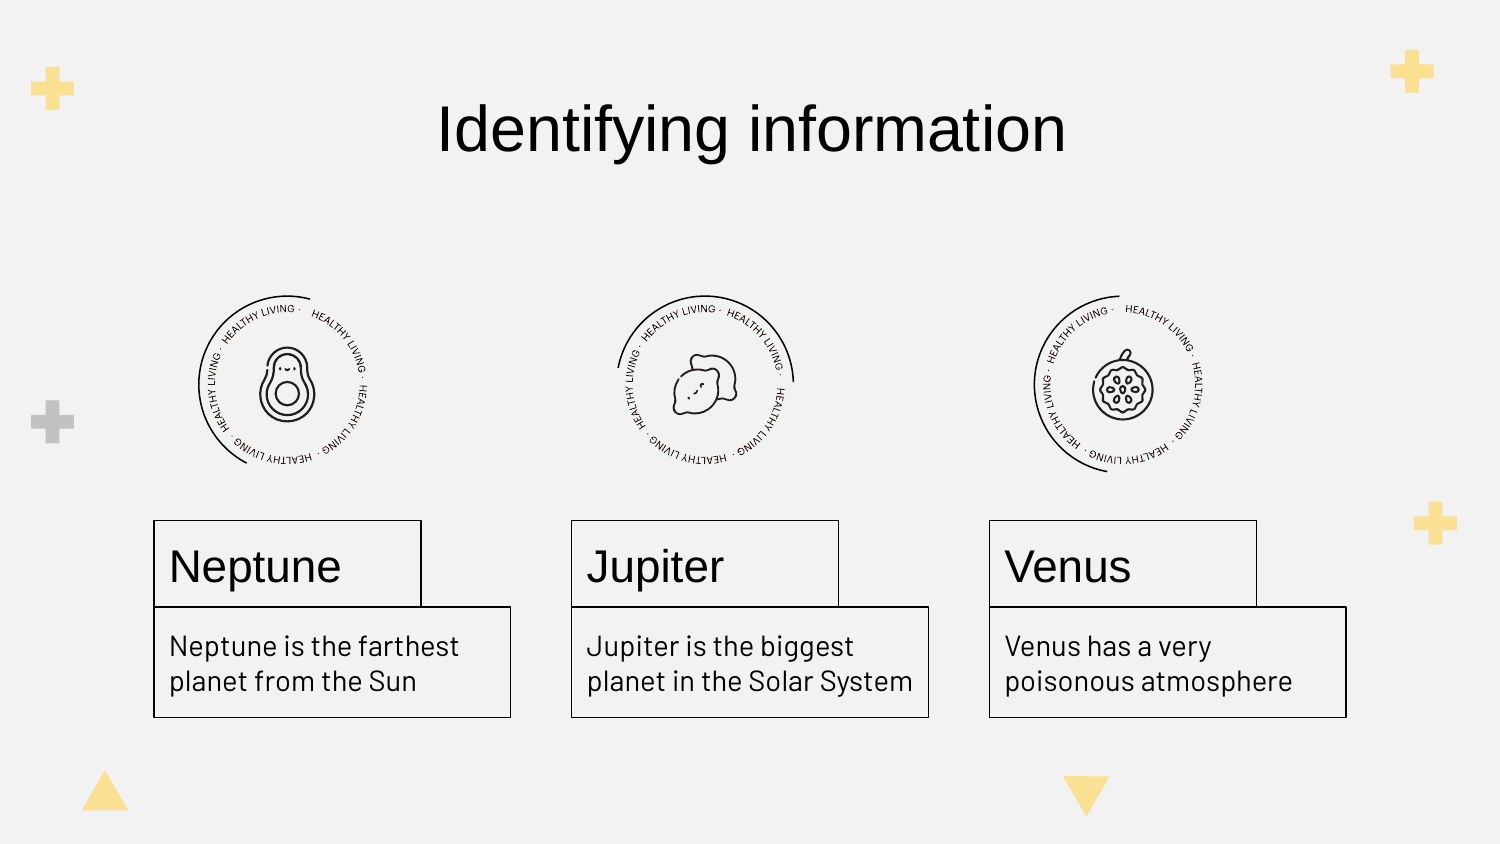

# Identifying information

Neptune
Jupiter
Venus
Neptune is the farthest planet from the Sun
Jupiter is the biggest planet in the Solar System
Venus has a very poisonous atmosphere